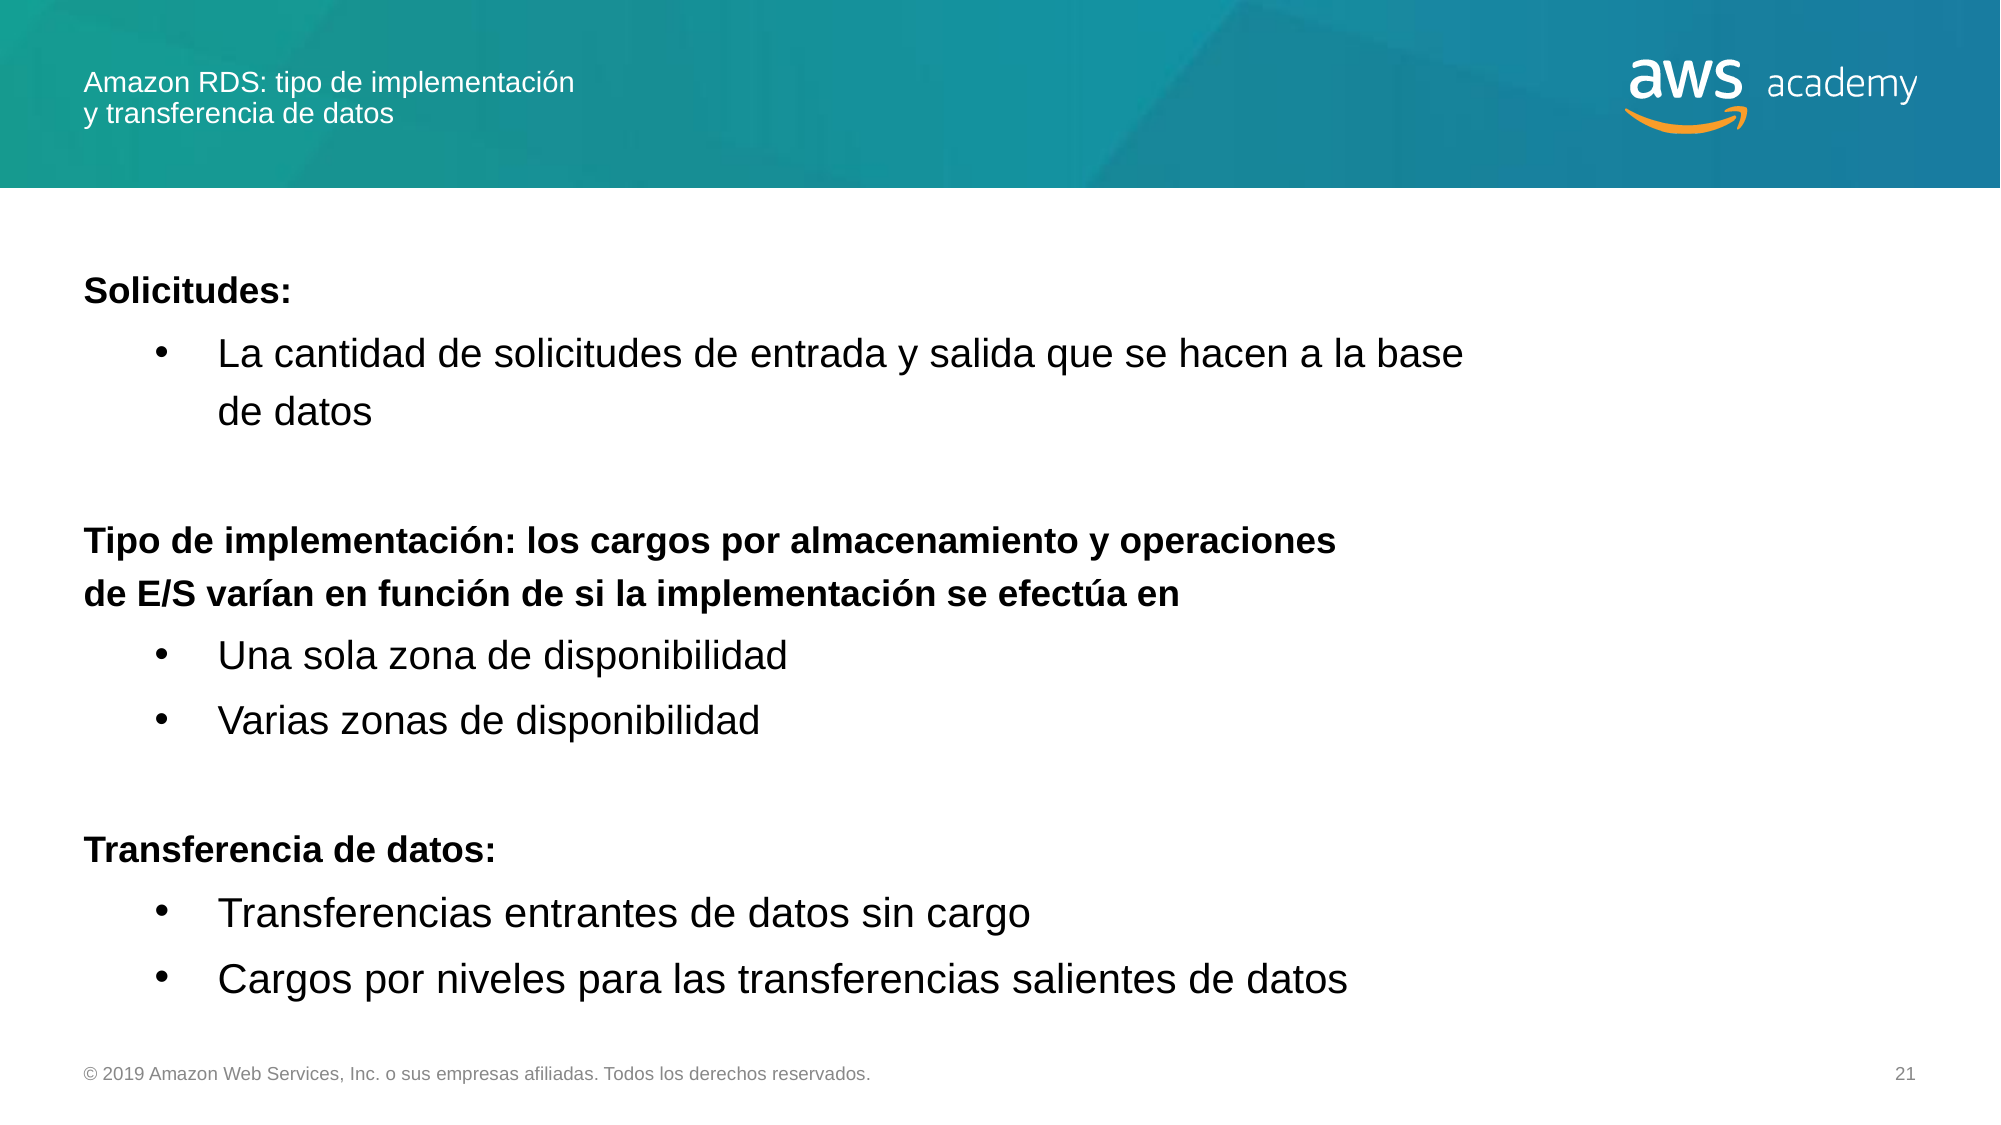

# Amazon RDS: tipo de implementación y transferencia de datos
Solicitudes:
La cantidad de solicitudes de entrada y salida que se hacen a la base
de datos

Tipo de implementación: los cargos por almacenamiento y operaciones
de E/S varían en función de si la implementación se efectúa en
Una sola zona de disponibilidad
Varias zonas de disponibilidad

Transferencia de datos:
Transferencias entrantes de datos sin cargo
Cargos por niveles para las transferencias salientes de datos

© 2019 Amazon Web Services, Inc. o sus empresas afiliadas. Todos los derechos reservados.
21